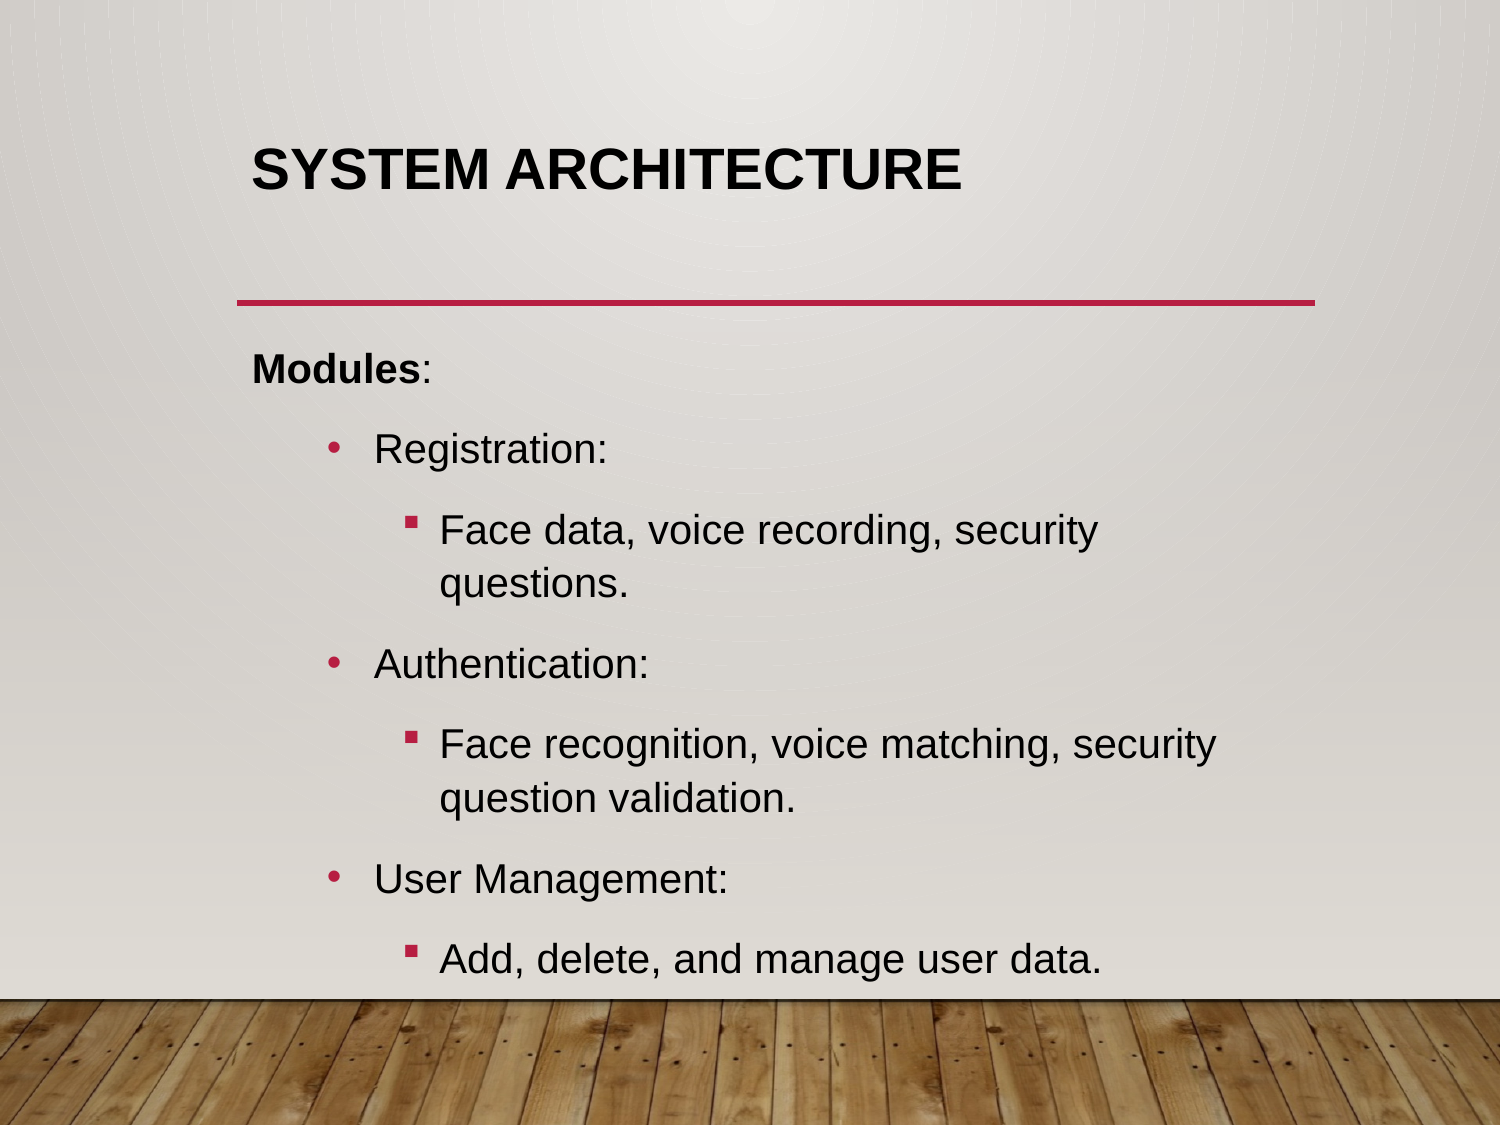

# System Architecture
Modules:
Registration:
Face data, voice recording, security questions.
Authentication:
Face recognition, voice matching, security question validation.
User Management:
Add, delete, and manage user data.